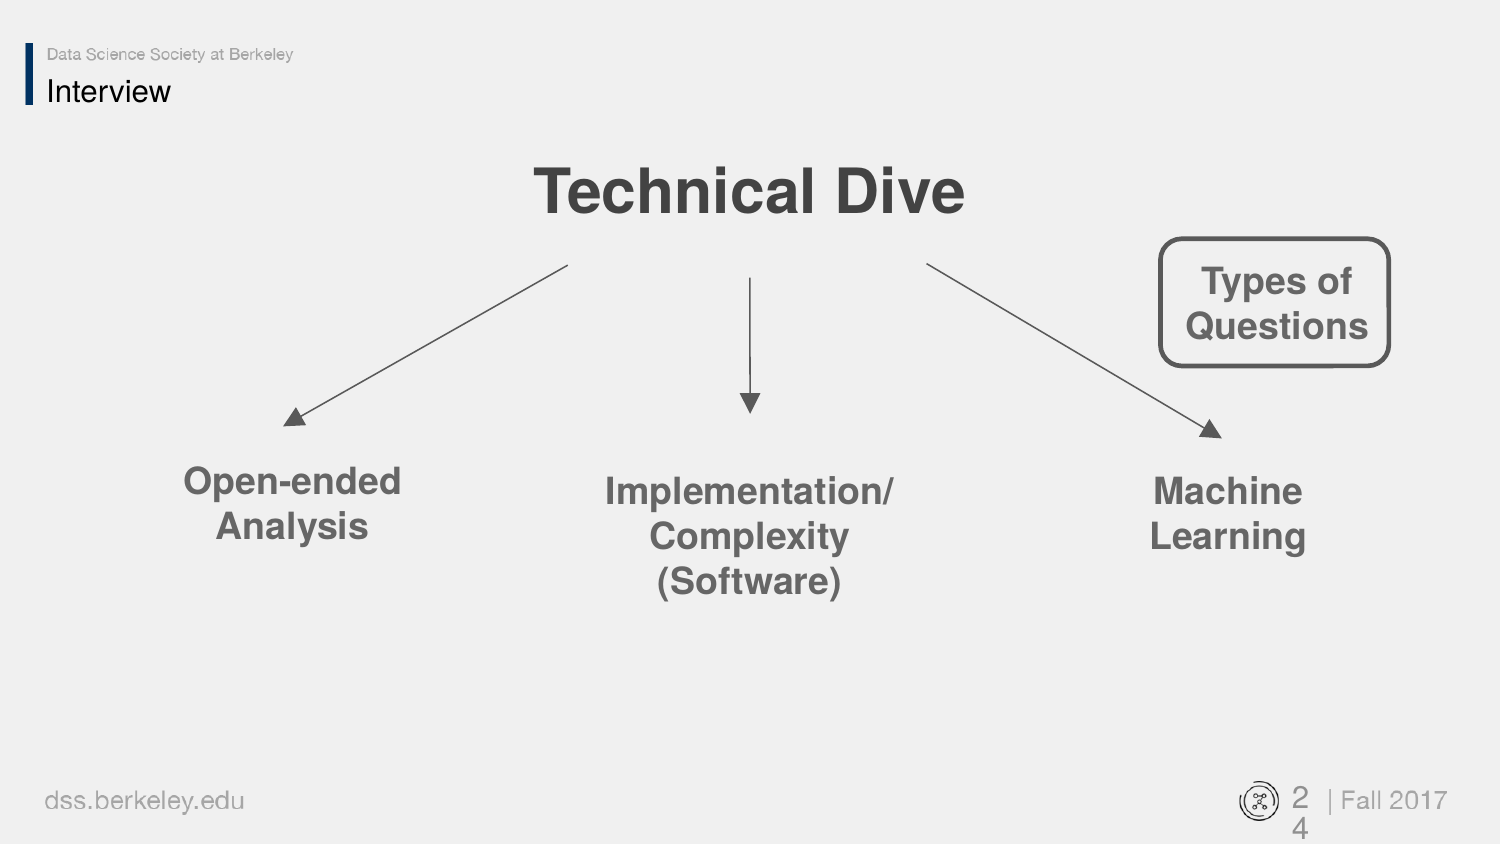

Interview
Technical Dive

Types of Questions
Open-ended Analysis
Implementation/
Complexity (Software)
Machine Learning

24